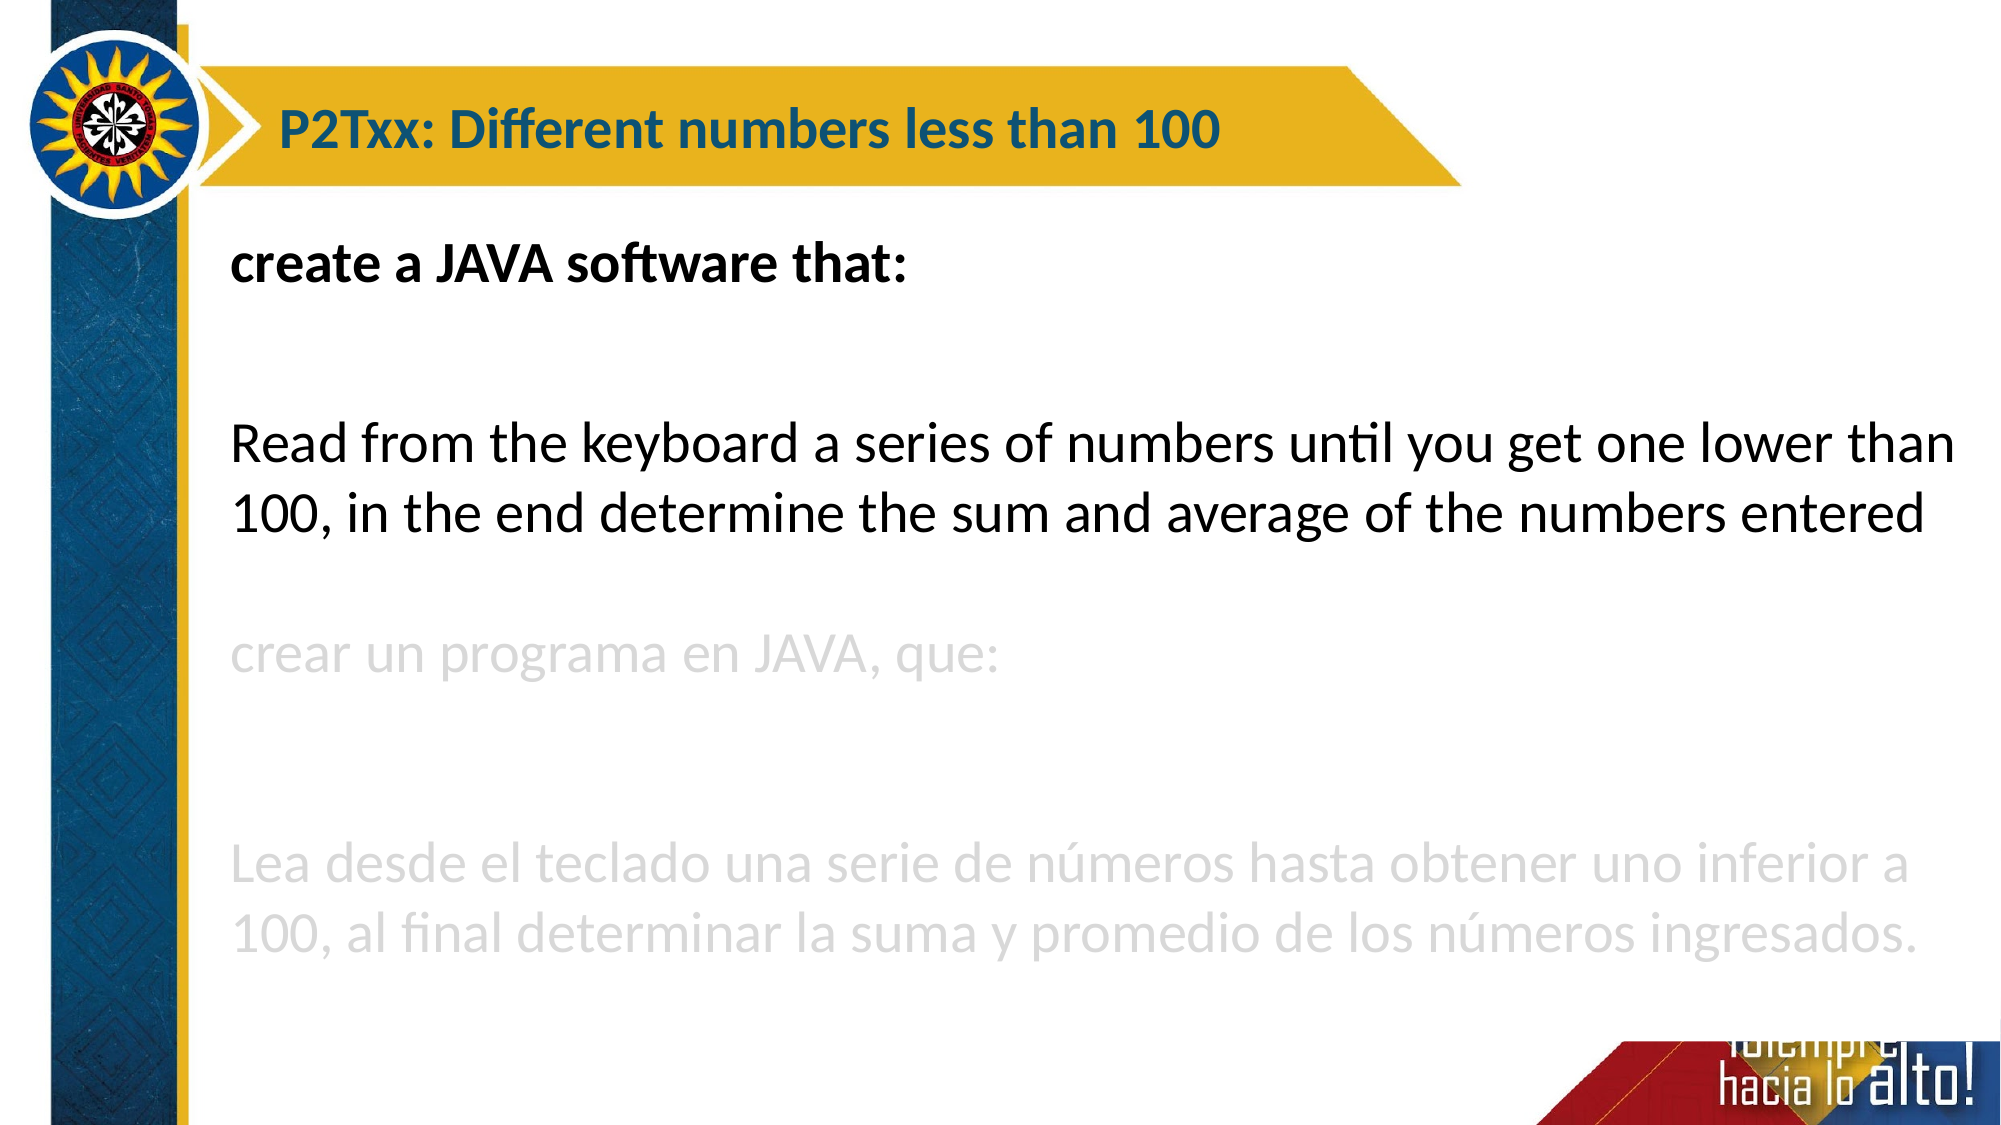

P2Txx: Different numbers less than 100
create a JAVA software that:

Read from the keyboard a series of numbers until you get one lower than 100, in the end determine the sum and average of the numbers entered

crear un programa en JAVA, que:

Lea desde el teclado una serie de números hasta obtener uno inferior a 100, al final determinar la suma y promedio de los números ingresados.